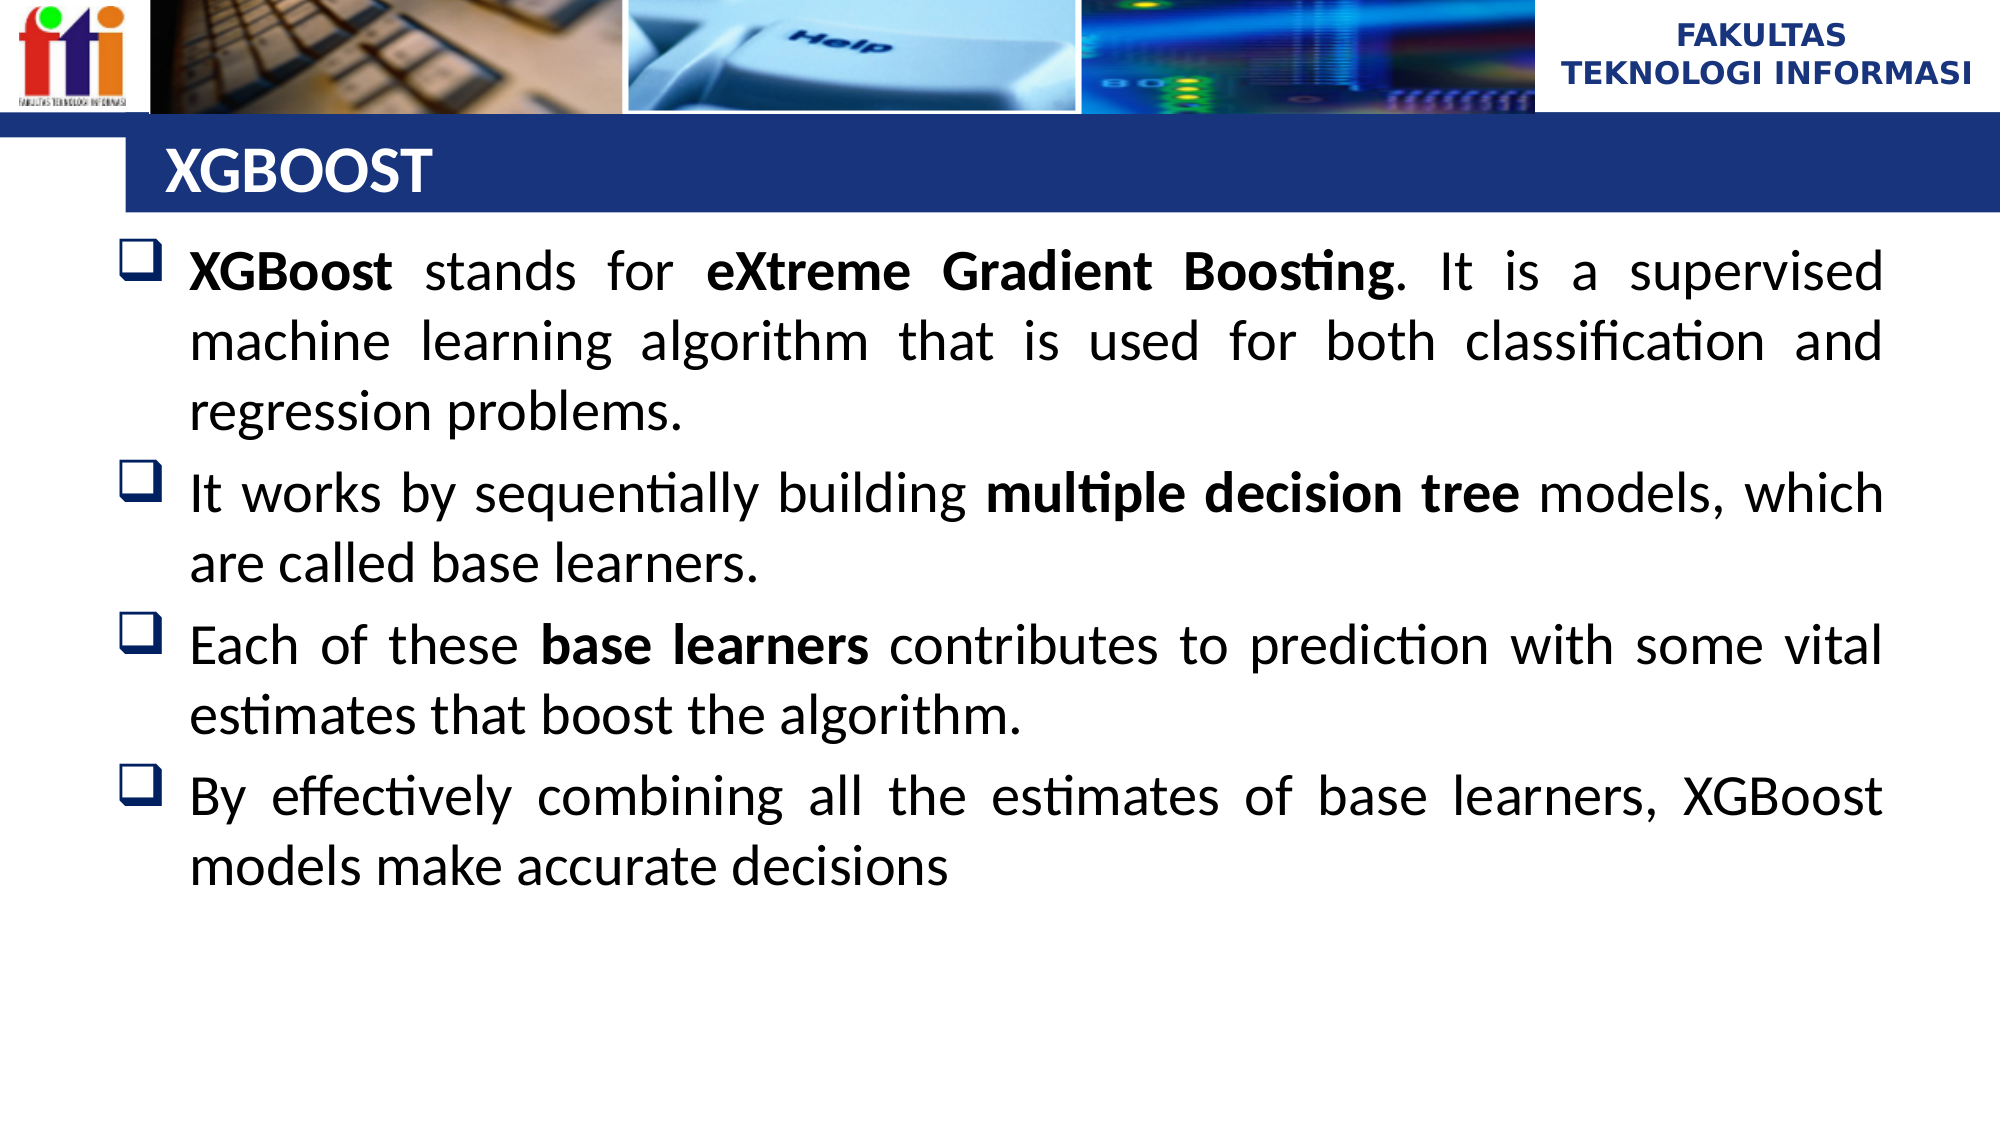

# XGBOOST
XGBoost stands for eXtreme Gradient Boosting. It is a supervised machine learning algorithm that is used for both classification and regression problems.
It works by sequentially building multiple decision tree models, which are called base learners.
Each of these base learners contributes to prediction with some vital estimates that boost the algorithm.
By effectively combining all the estimates of base learners, XGBoost models make accurate decisions